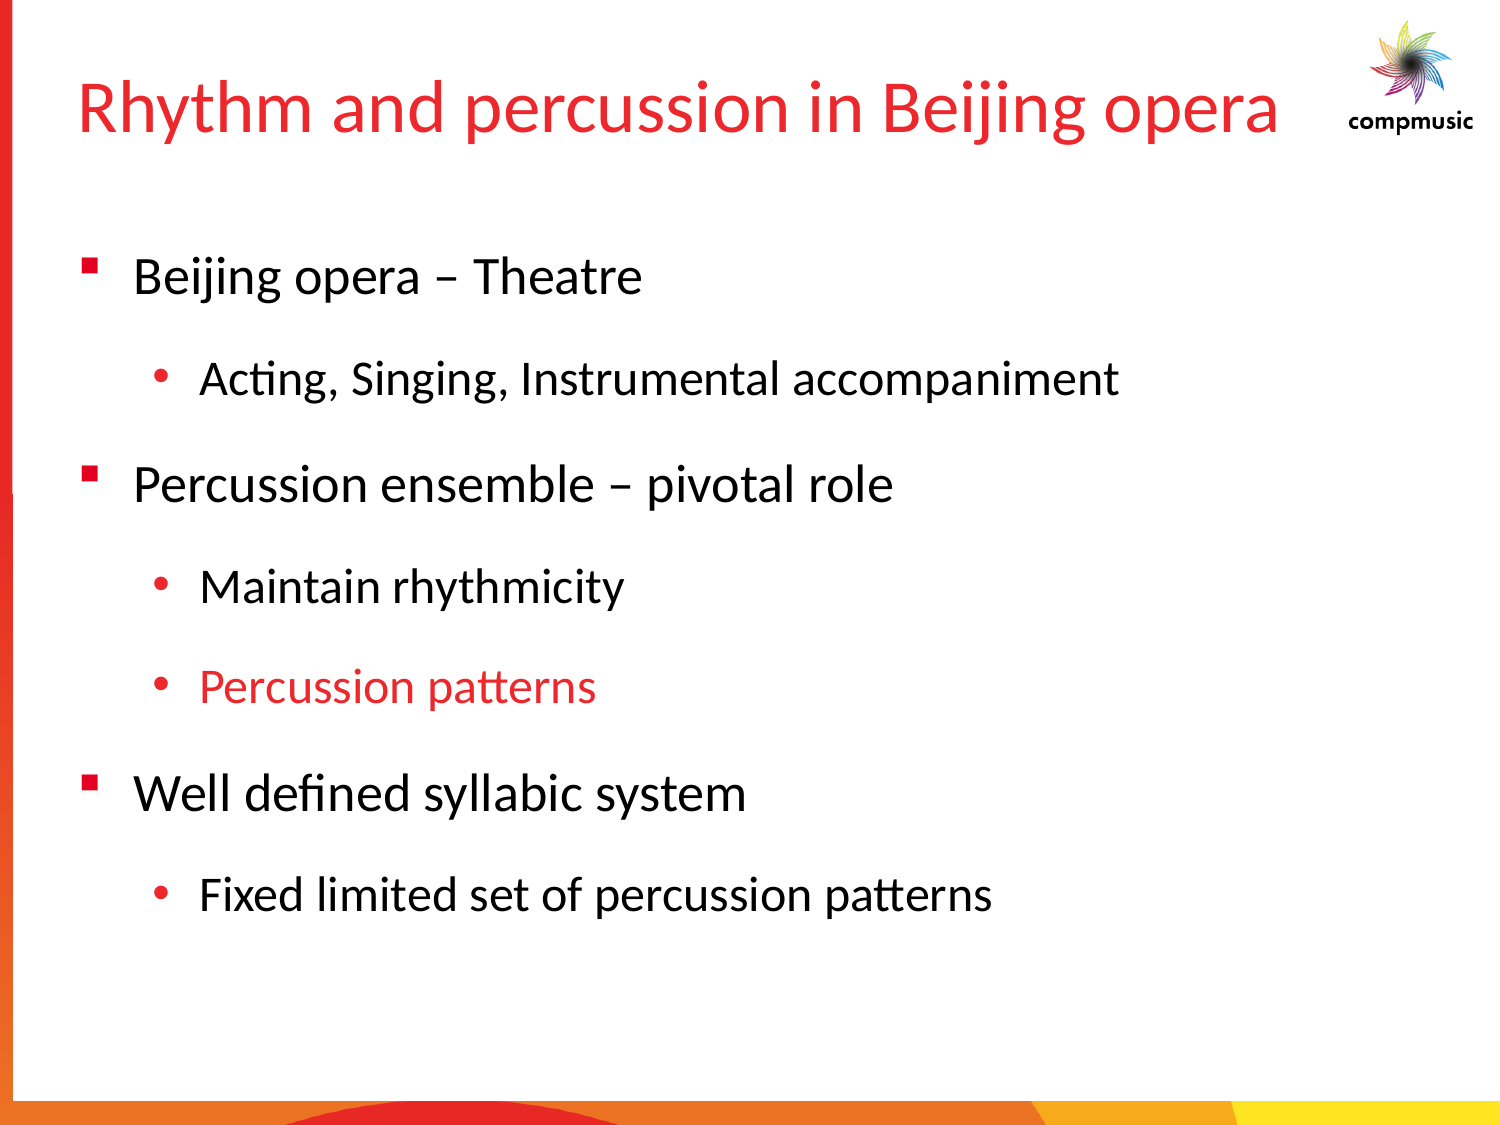

# Rhythm and percussion in Beijing opera
Beijing opera – Theatre
Acting, Singing, Instrumental accompaniment
Percussion ensemble – pivotal role
Maintain rhythmicity
Percussion patterns
Well defined syllabic system
Fixed limited set of percussion patterns